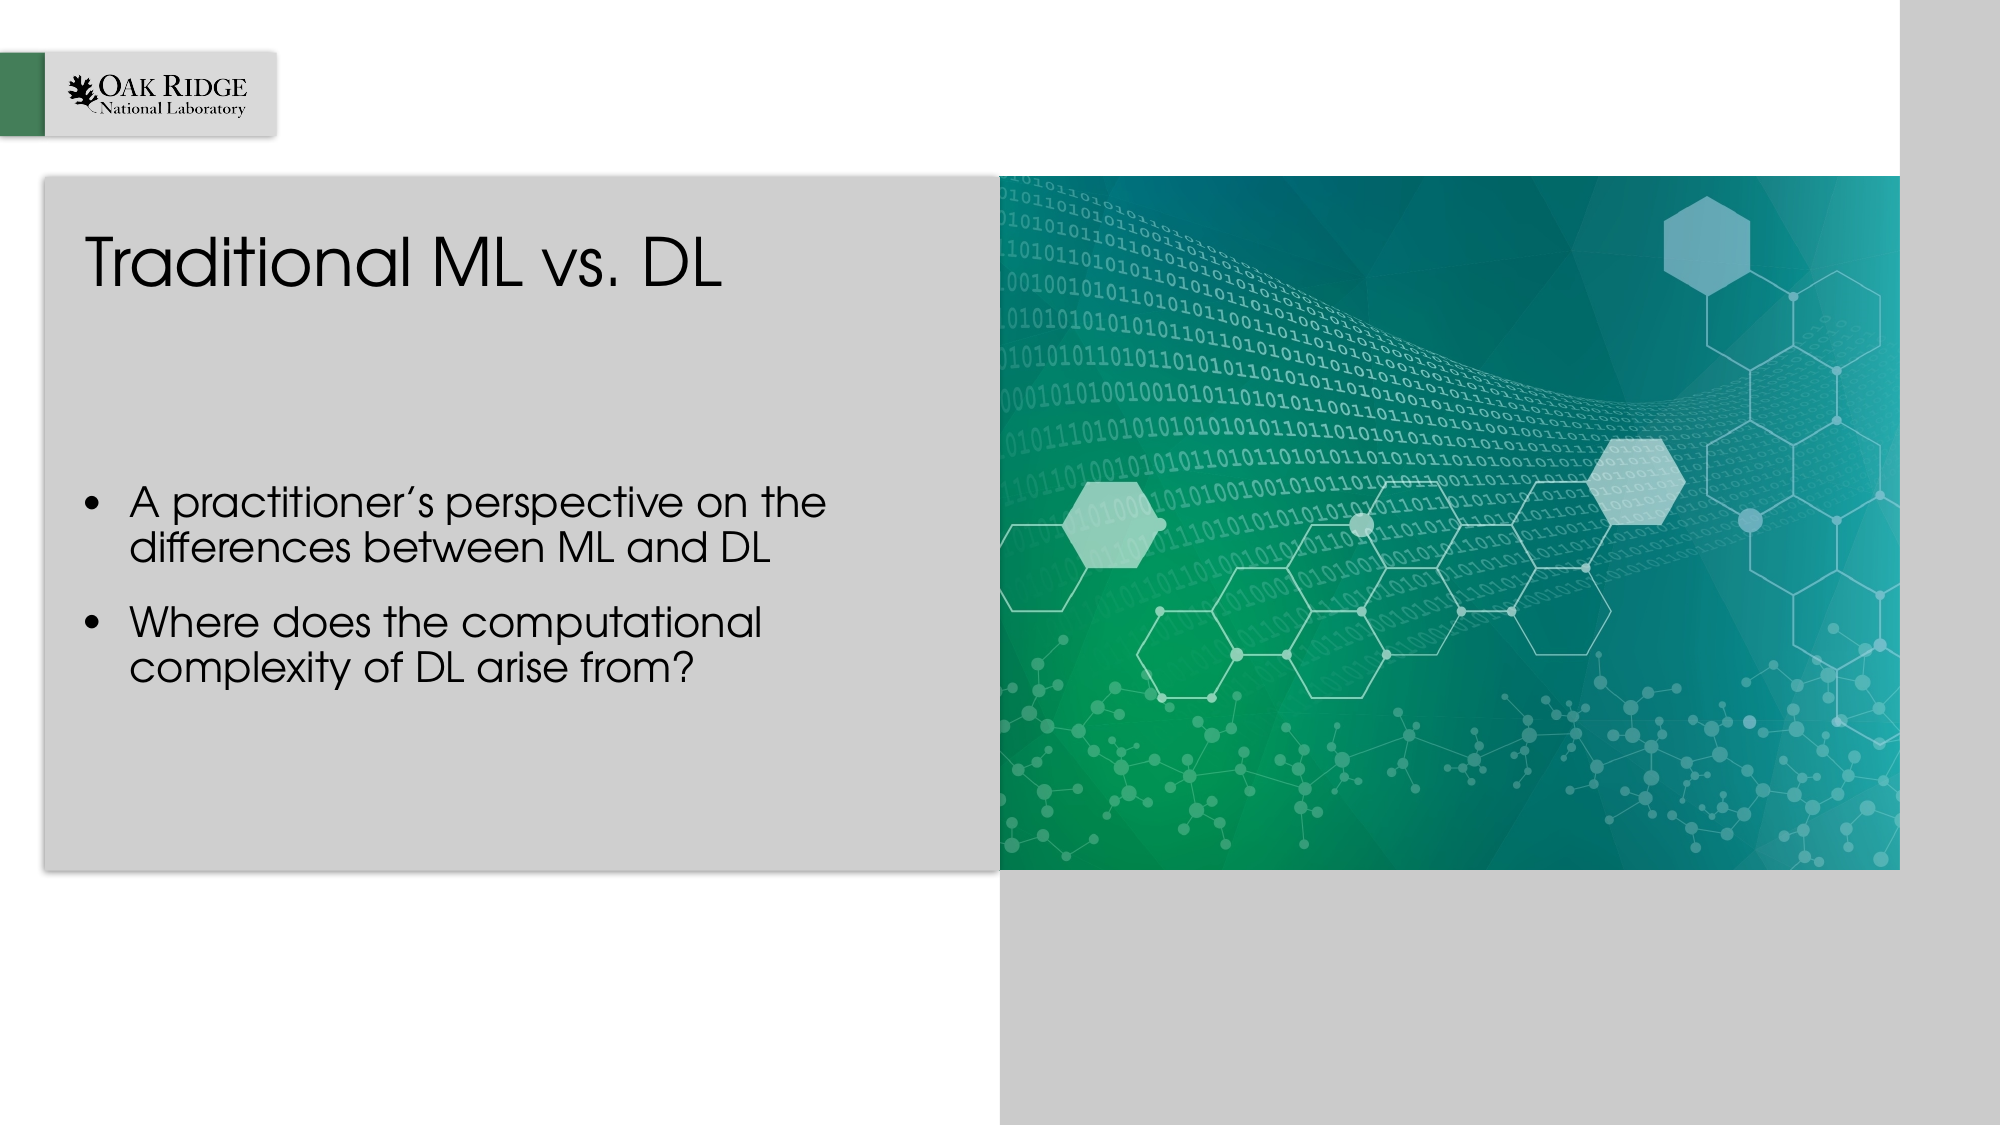

# Traditional ML vs. DL
A practitioner’s perspective on the differences between ML and DL
Where does the computational complexity of DL arise from?